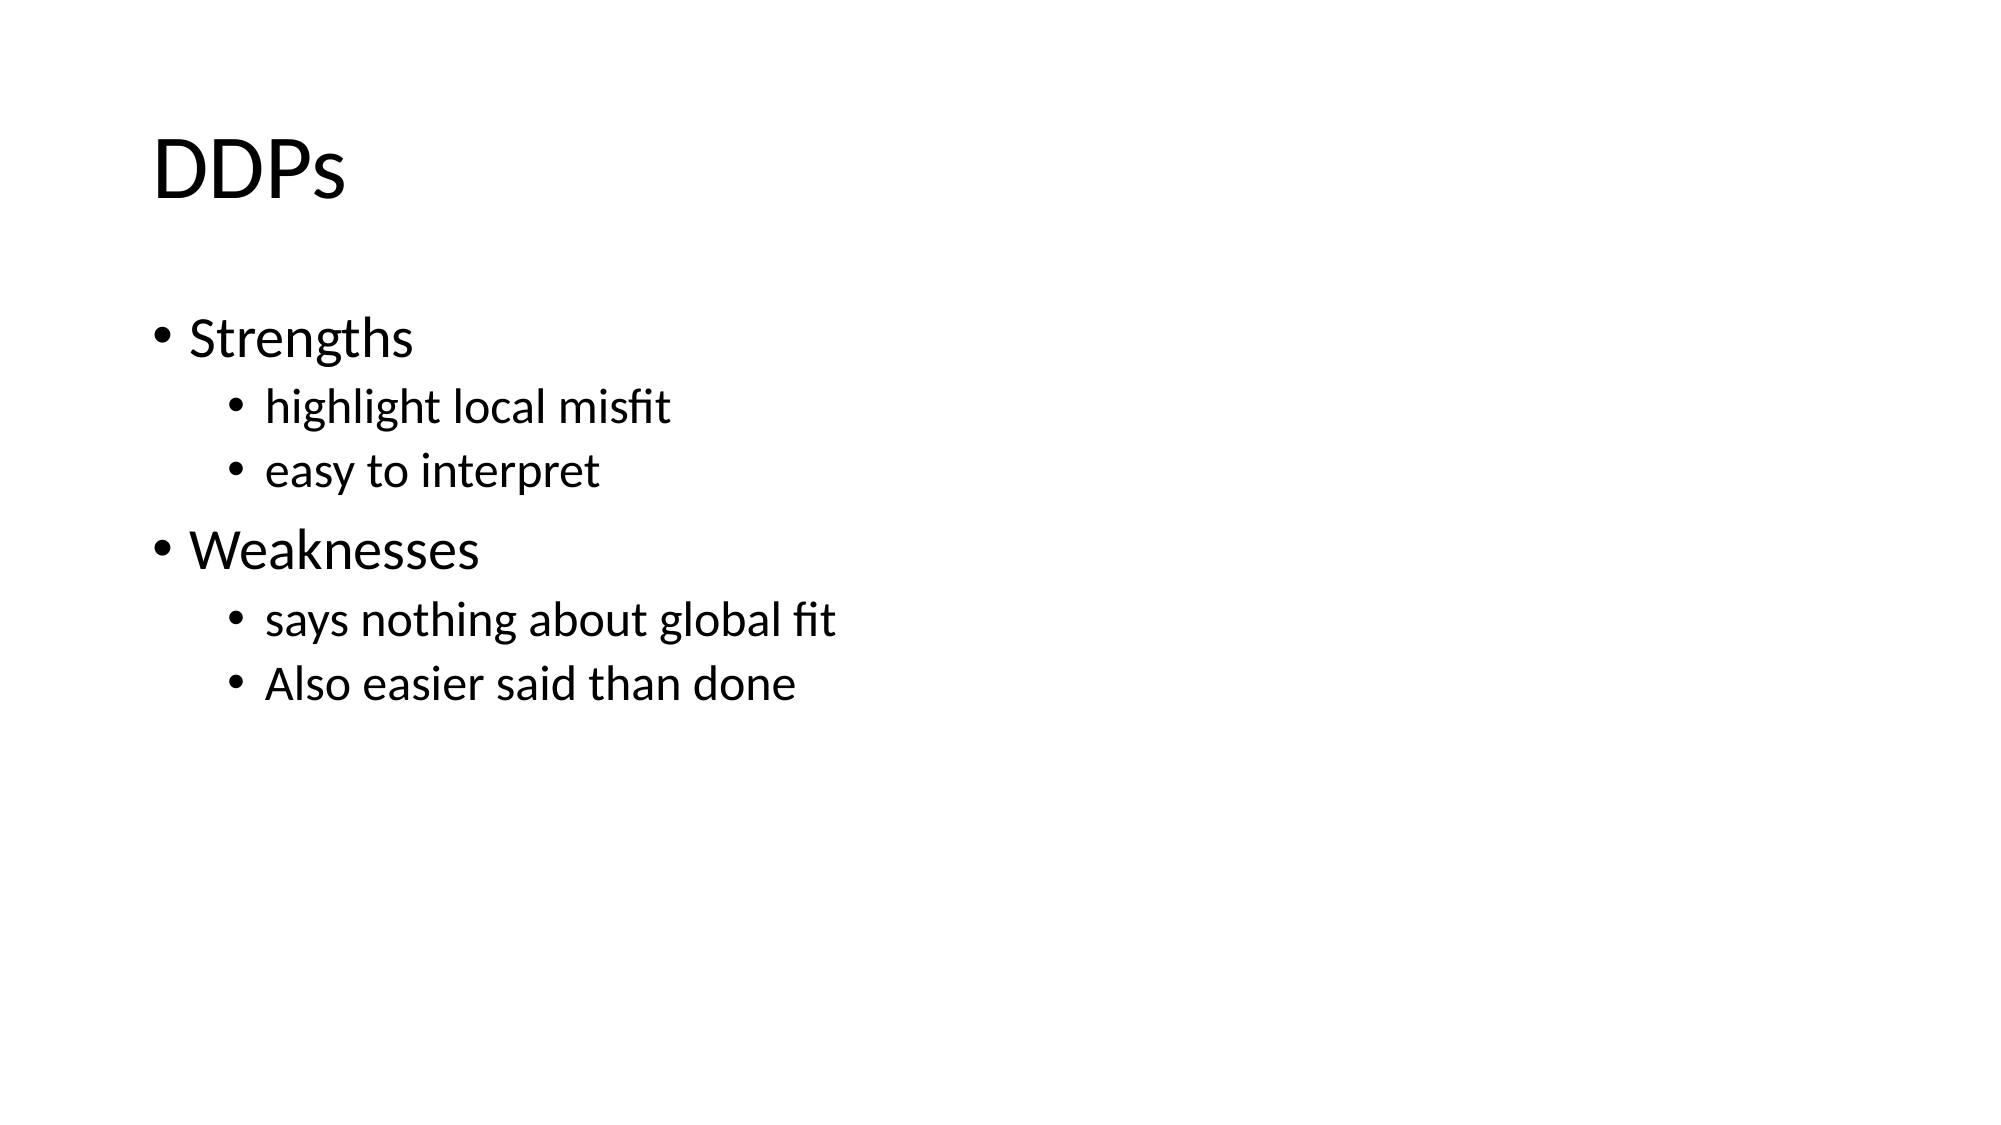

# DDPs
Strengths
highlight local misfit
easy to interpret
Weaknesses
says nothing about global fit
Also easier said than done